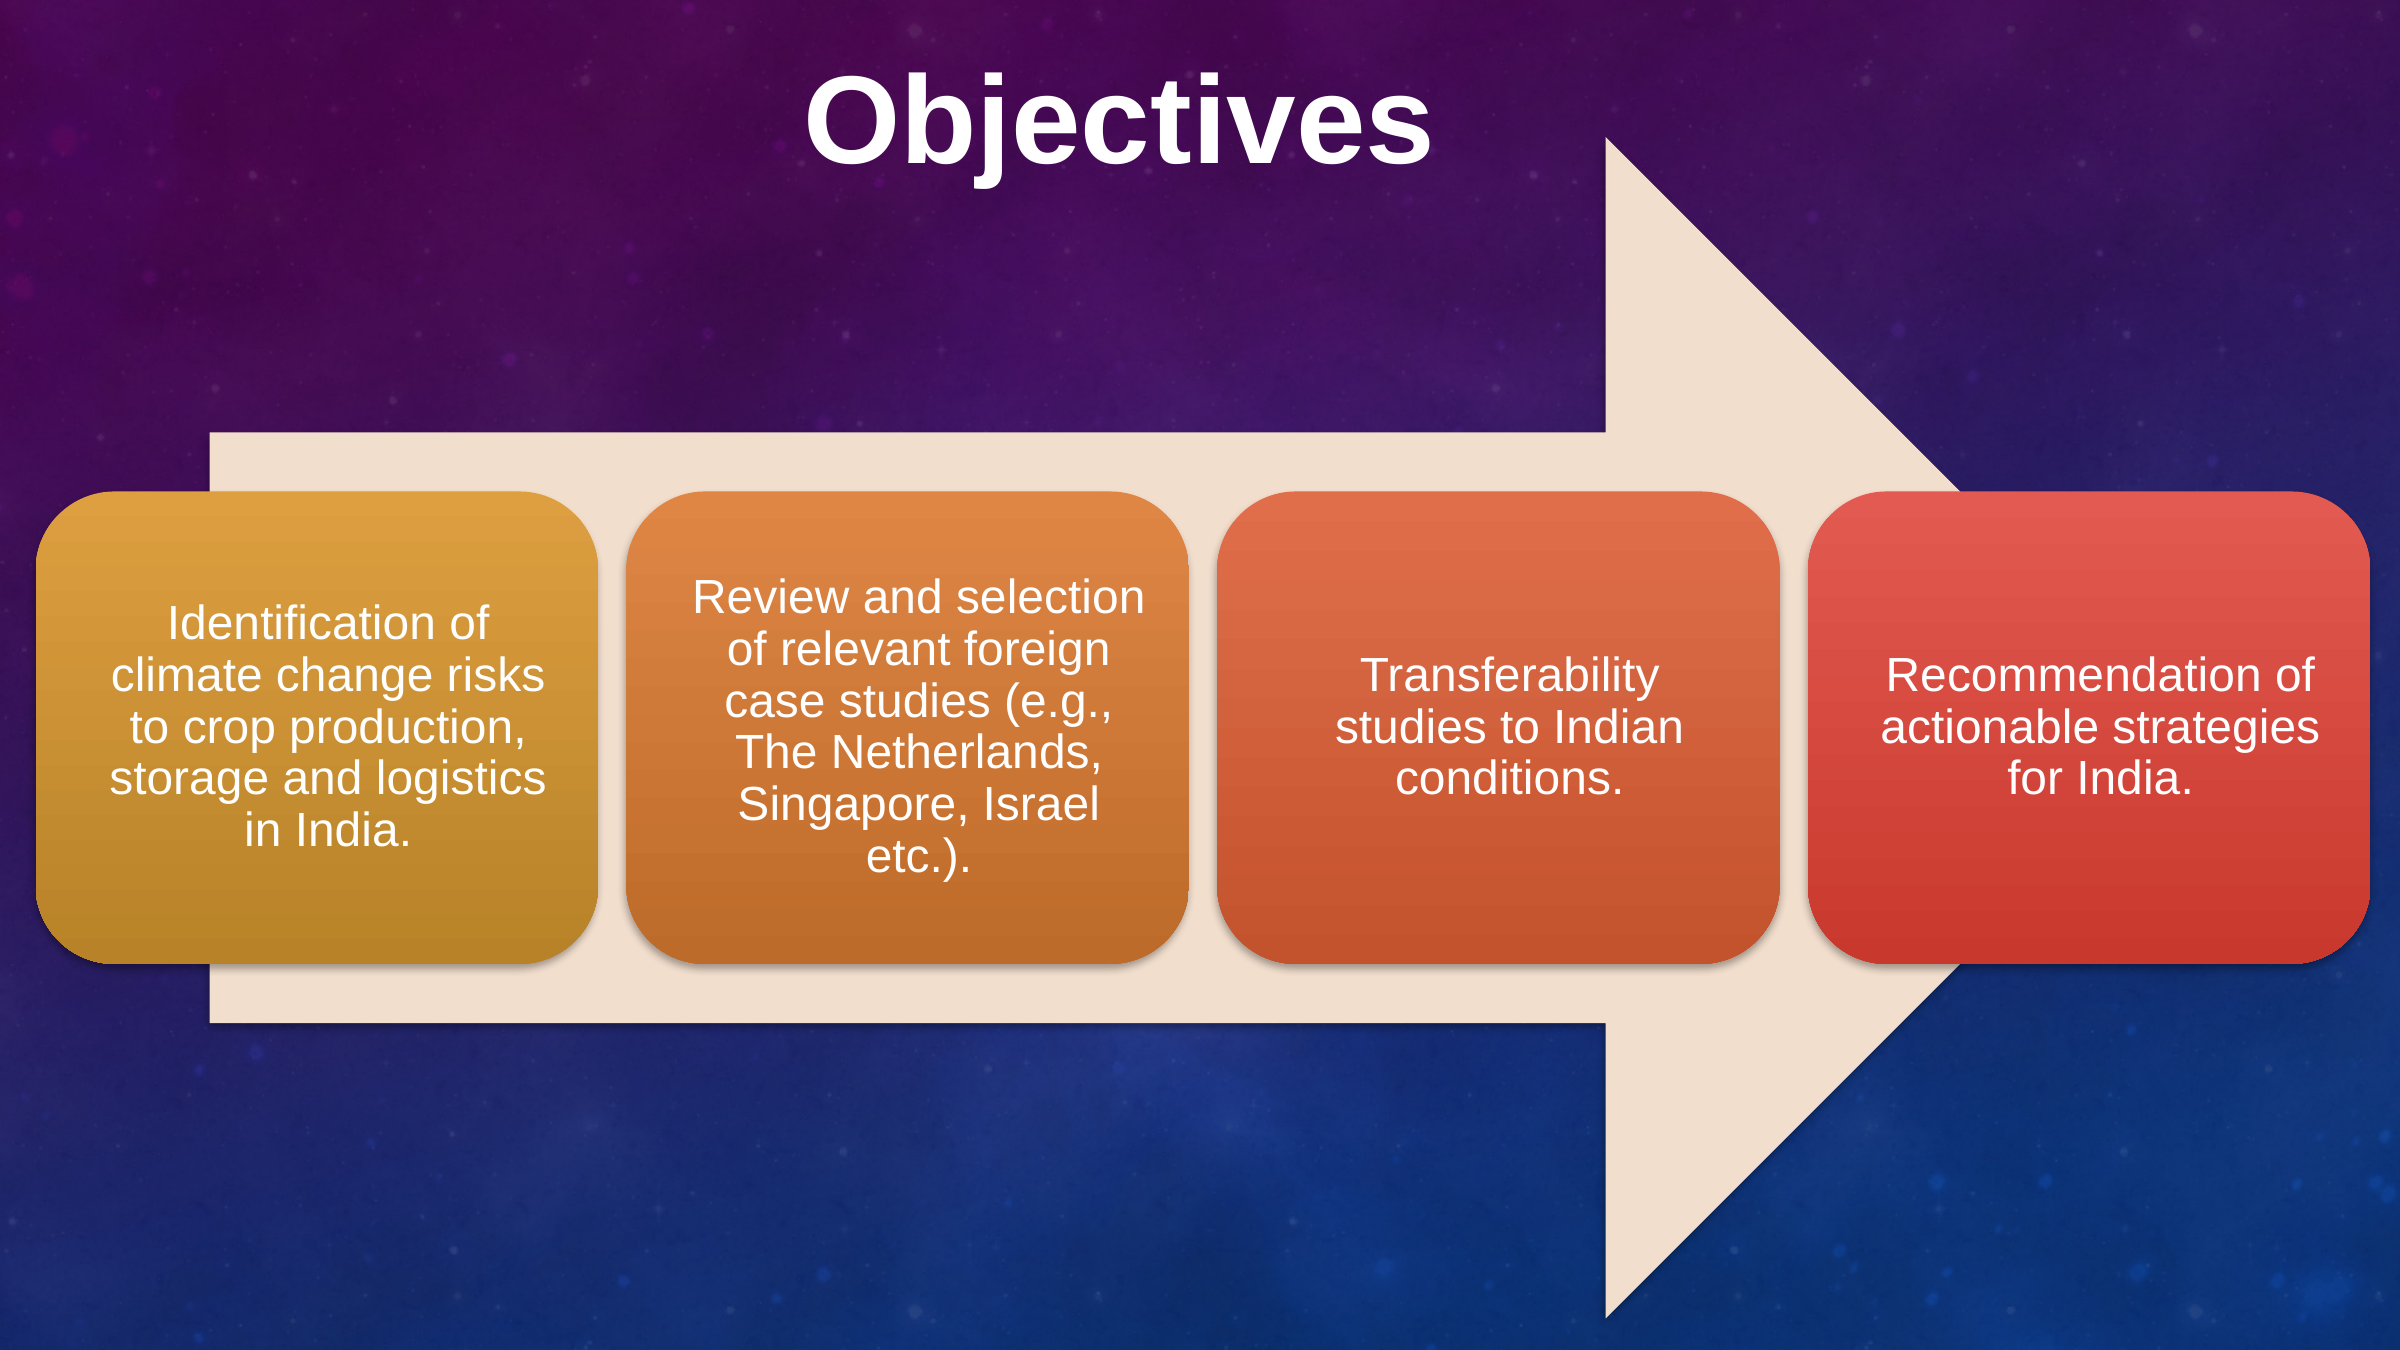

Objectives
Identification of climate change risks to crop production, storage and logistics in India.
Review and selection of relevant foreign case studies (e.g., The Netherlands, Singapore, Israel etc.).
Transferability studies to Indian conditions.
Recommendation of actionable strategies for India.